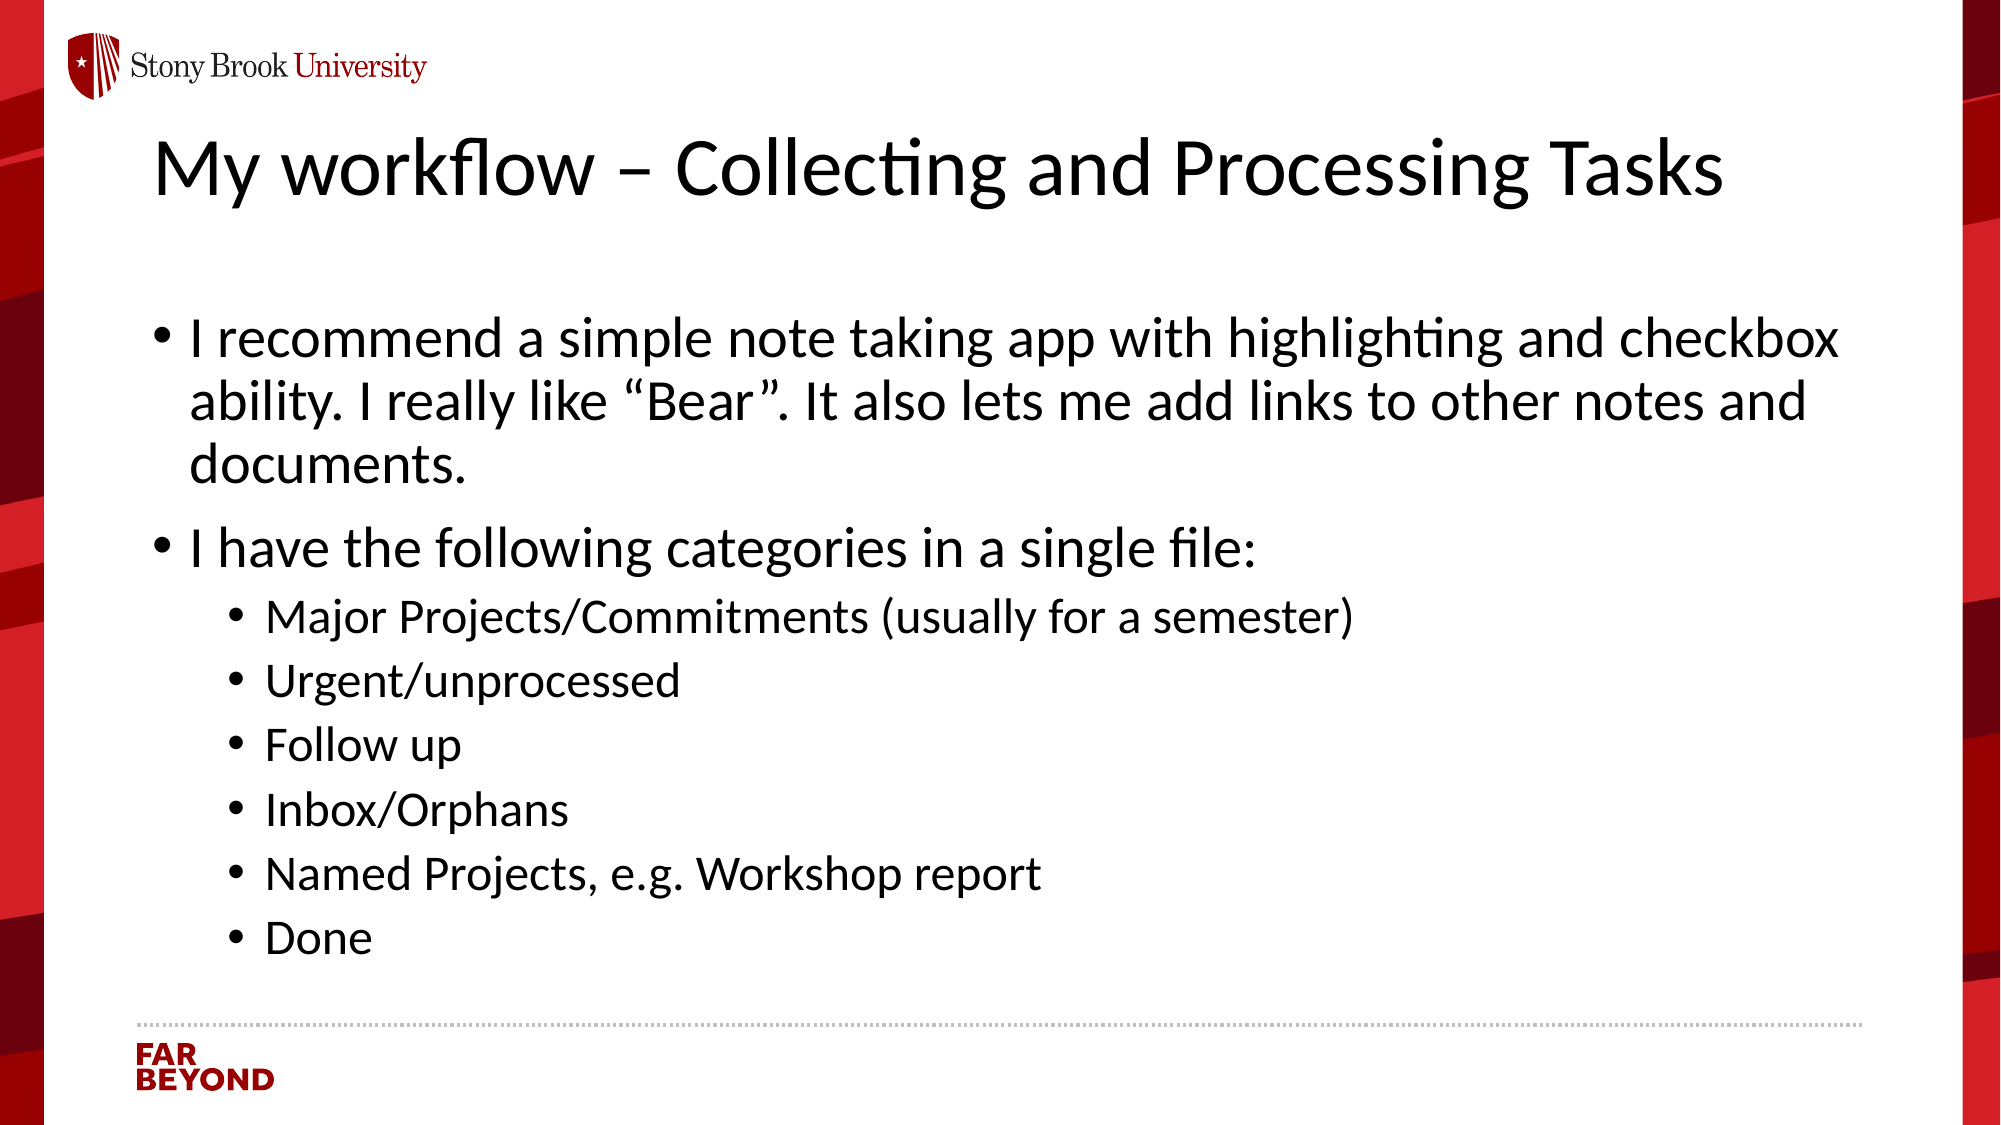

# My workflow – Collecting and Processing Tasks
I recommend a simple note taking app with highlighting and checkbox ability. I really like “Bear”. It also lets me add links to other notes and documents.
I have the following categories in a single file:
Major Projects/Commitments (usually for a semester)
Urgent/unprocessed
Follow up
Inbox/Orphans
Named Projects, e.g. Workshop report
Done